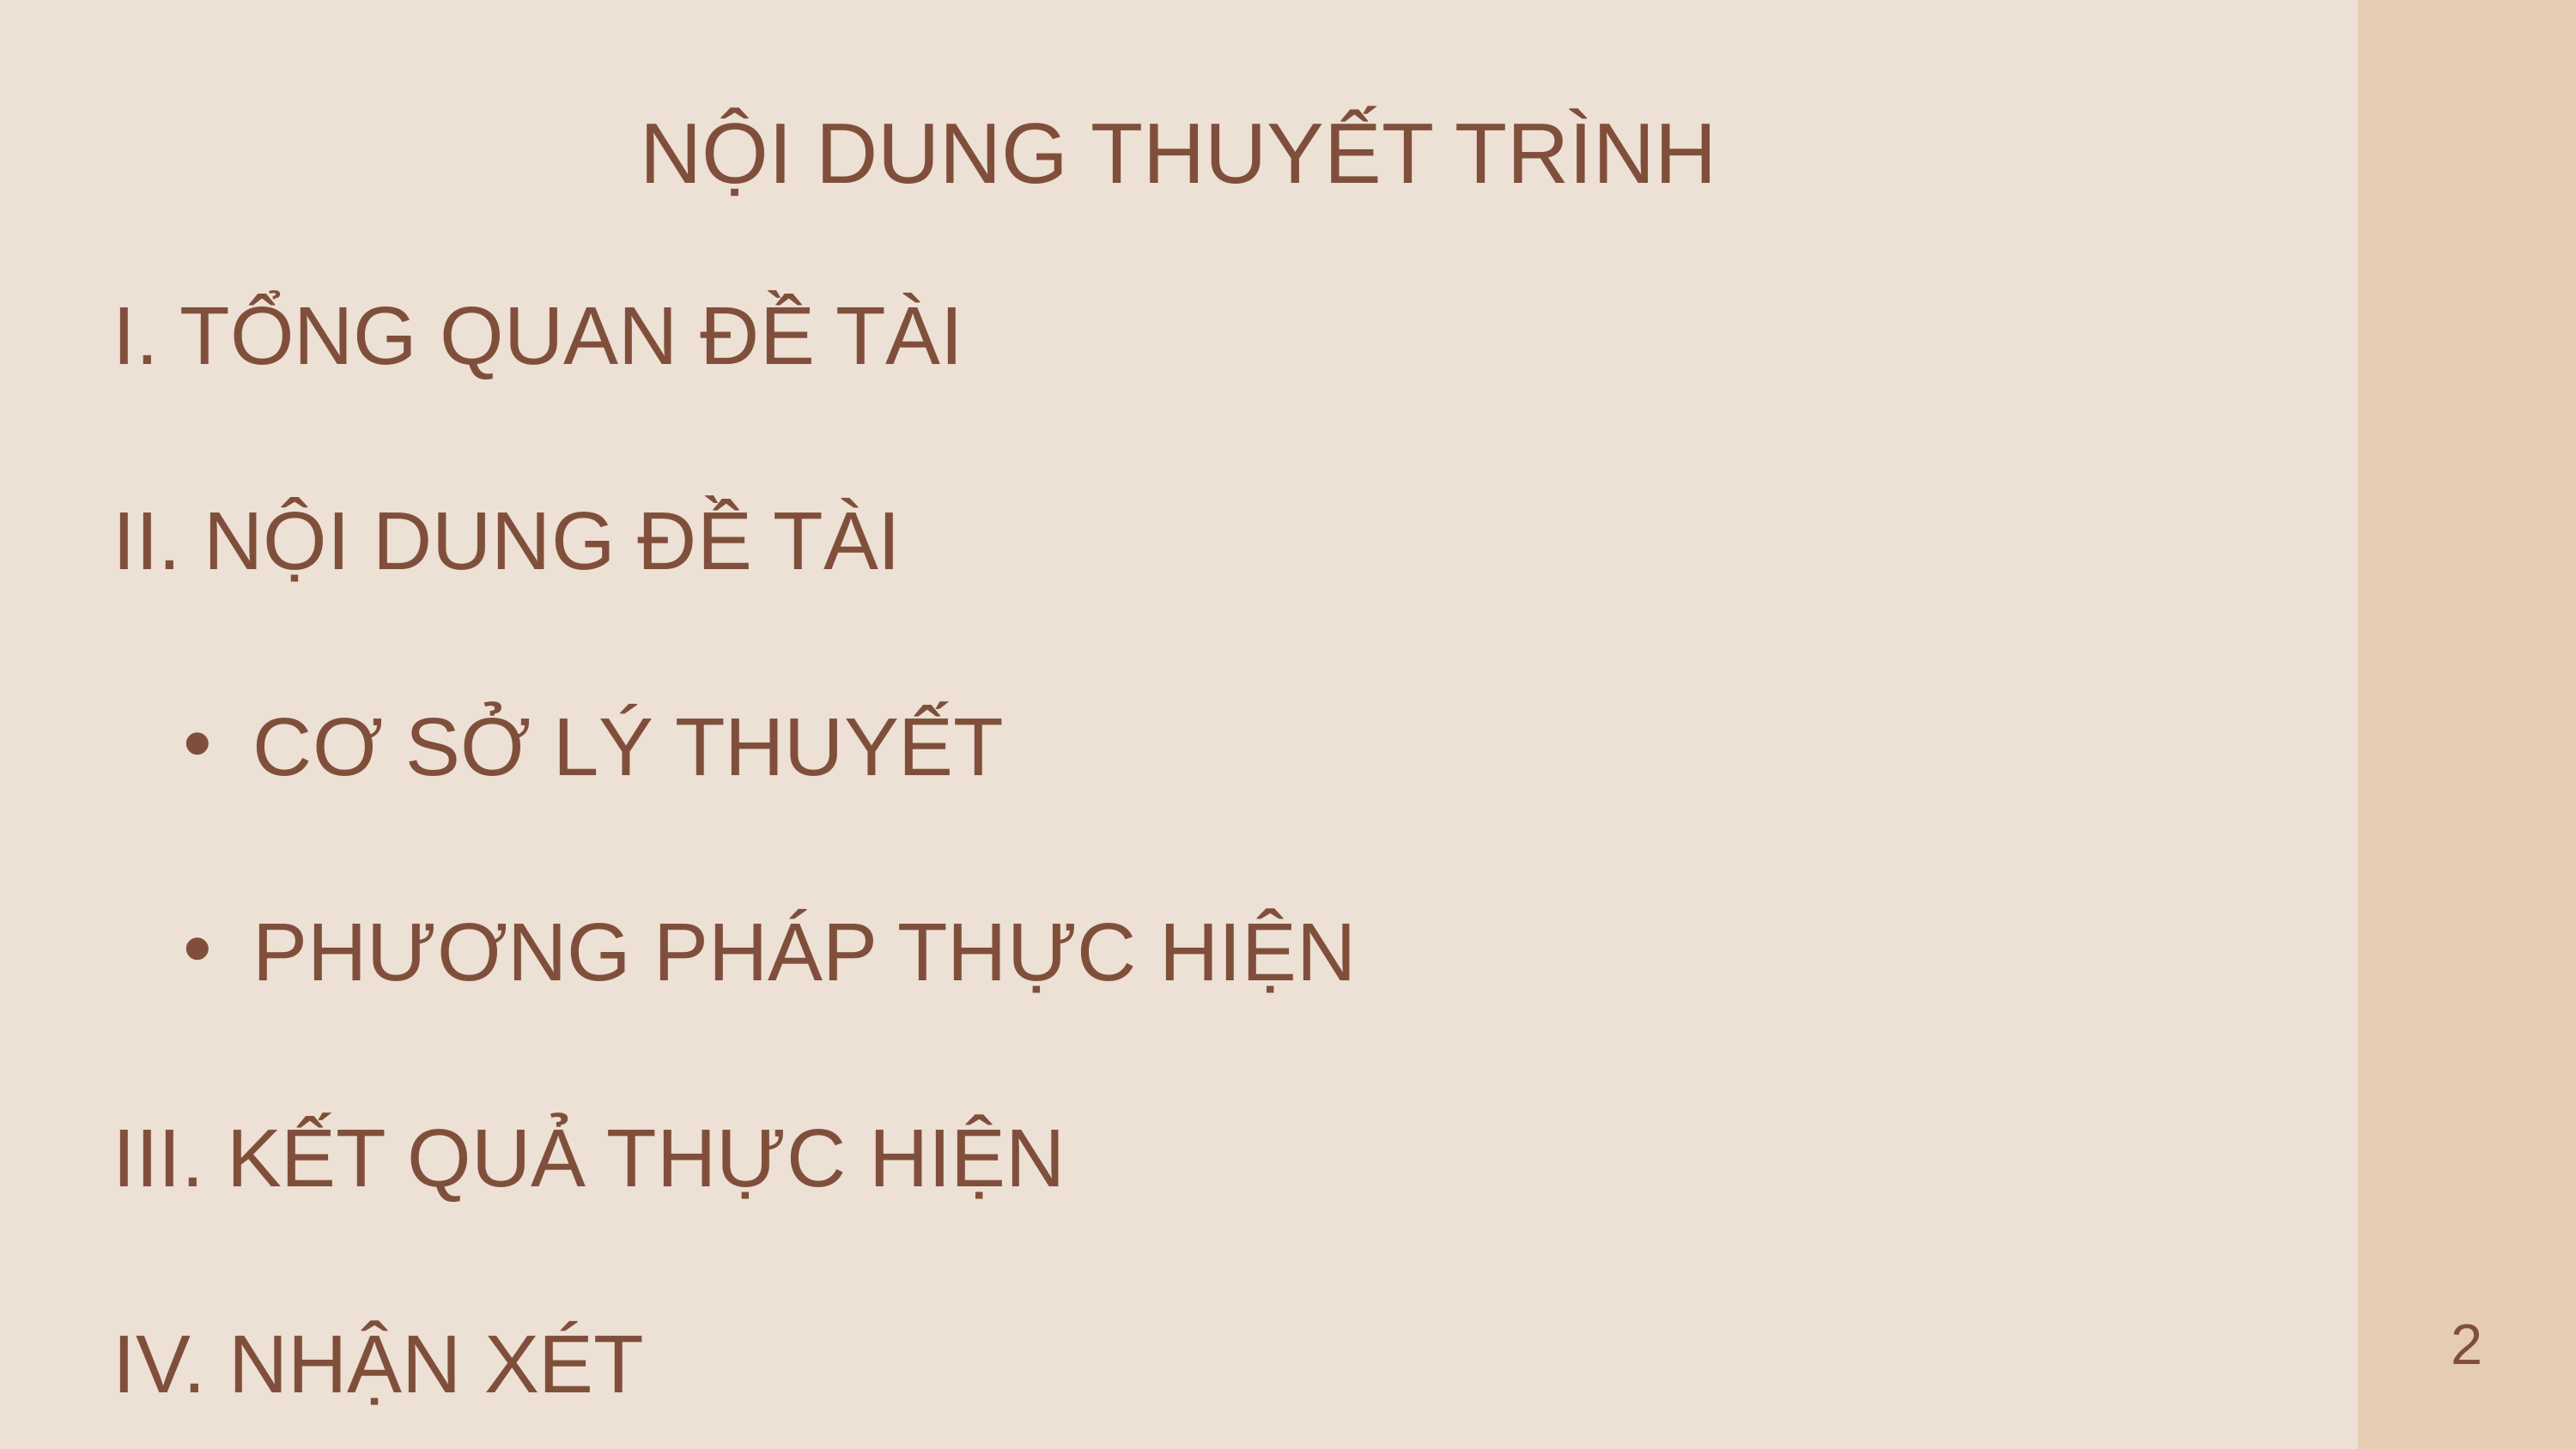

NỘI DUNG THUYẾT TRÌNH
I. TỔNG QUAN ĐỀ TÀI
II. NỘI DUNG ĐỀ TÀI
CƠ SỞ LÝ THUYẾT
PHƯƠNG PHÁP THỰC HIỆN
III. KẾT QUẢ THỰC HIỆN
IV. NHẬN XÉT

2